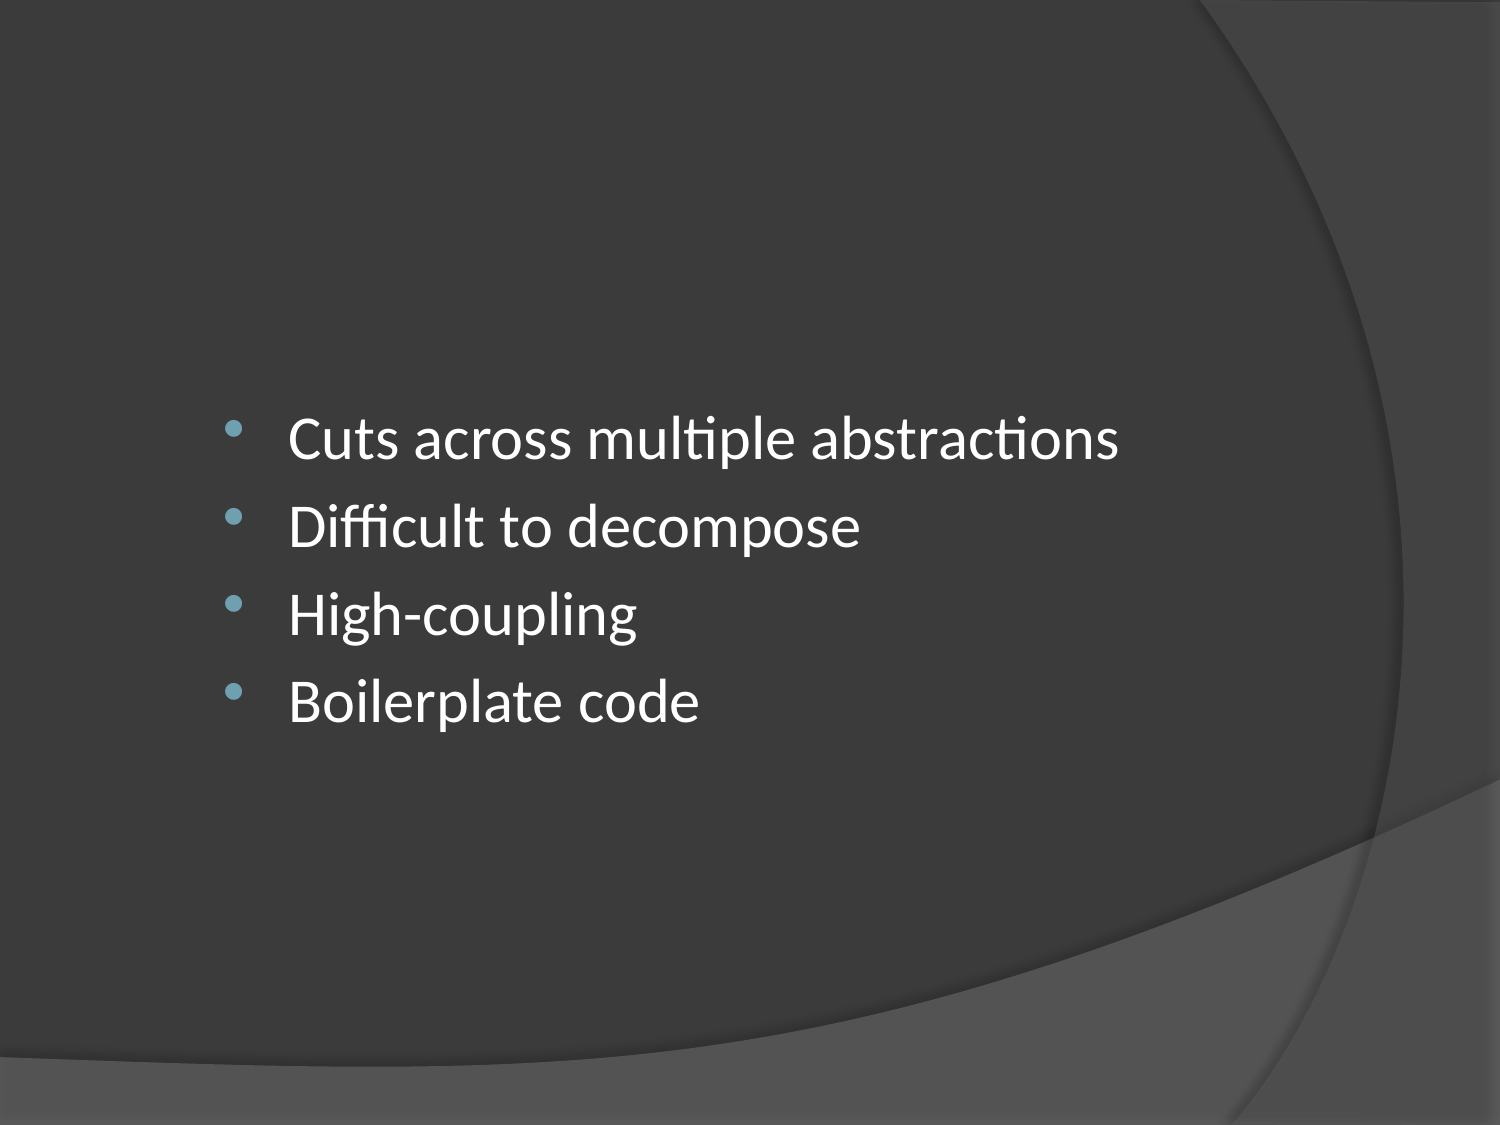

Cuts across multiple abstractions
Difficult to decompose
High-coupling
Boilerplate code